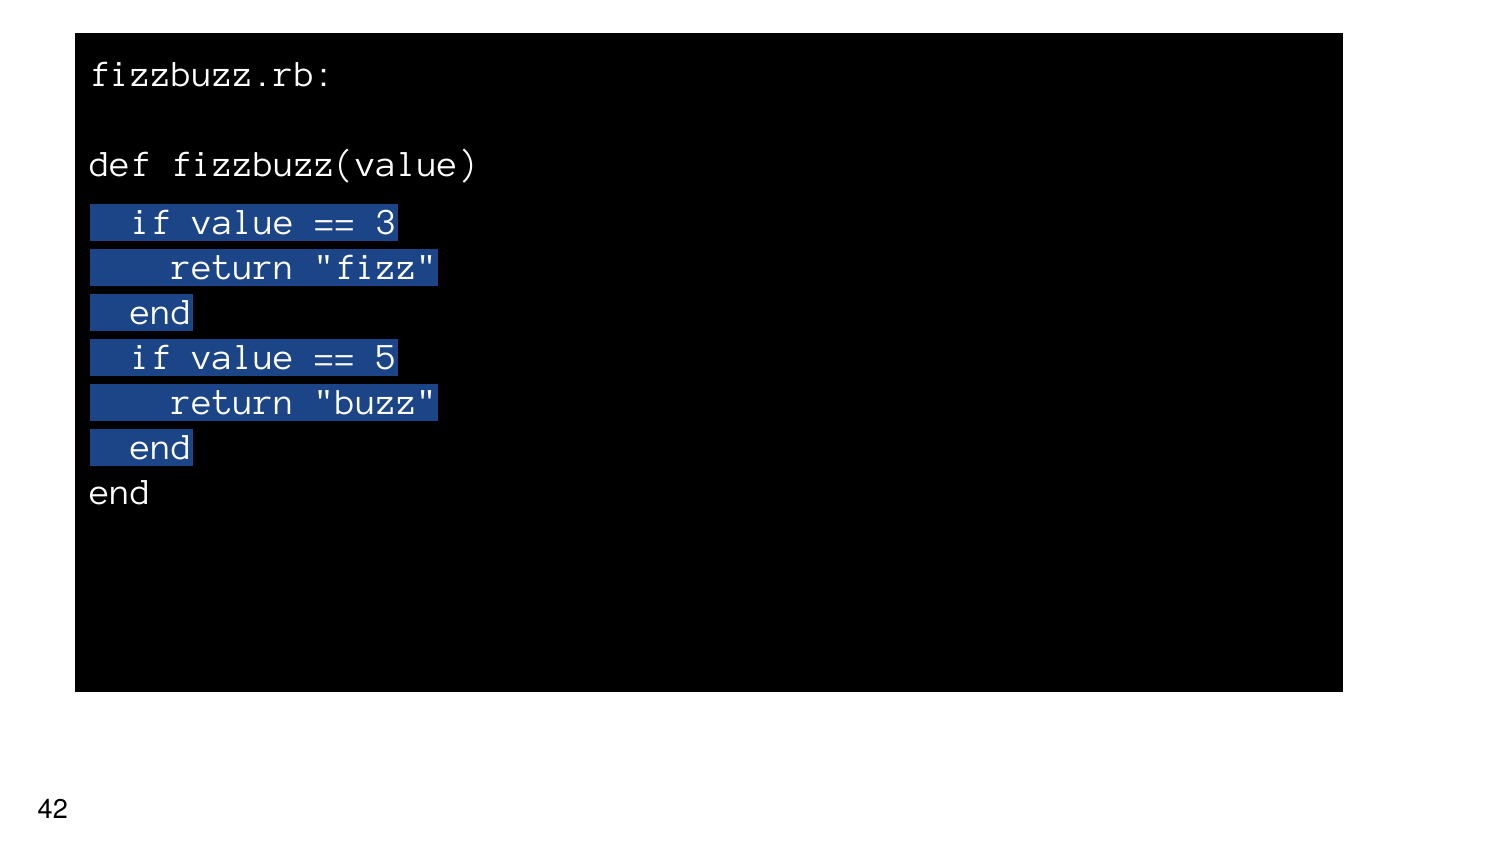

fizzbuzz.rb:
def fizzbuzz(value)
  if value == 3
    return "fizz"
  end
  if value == 5
    return "buzz"
  end
end
42